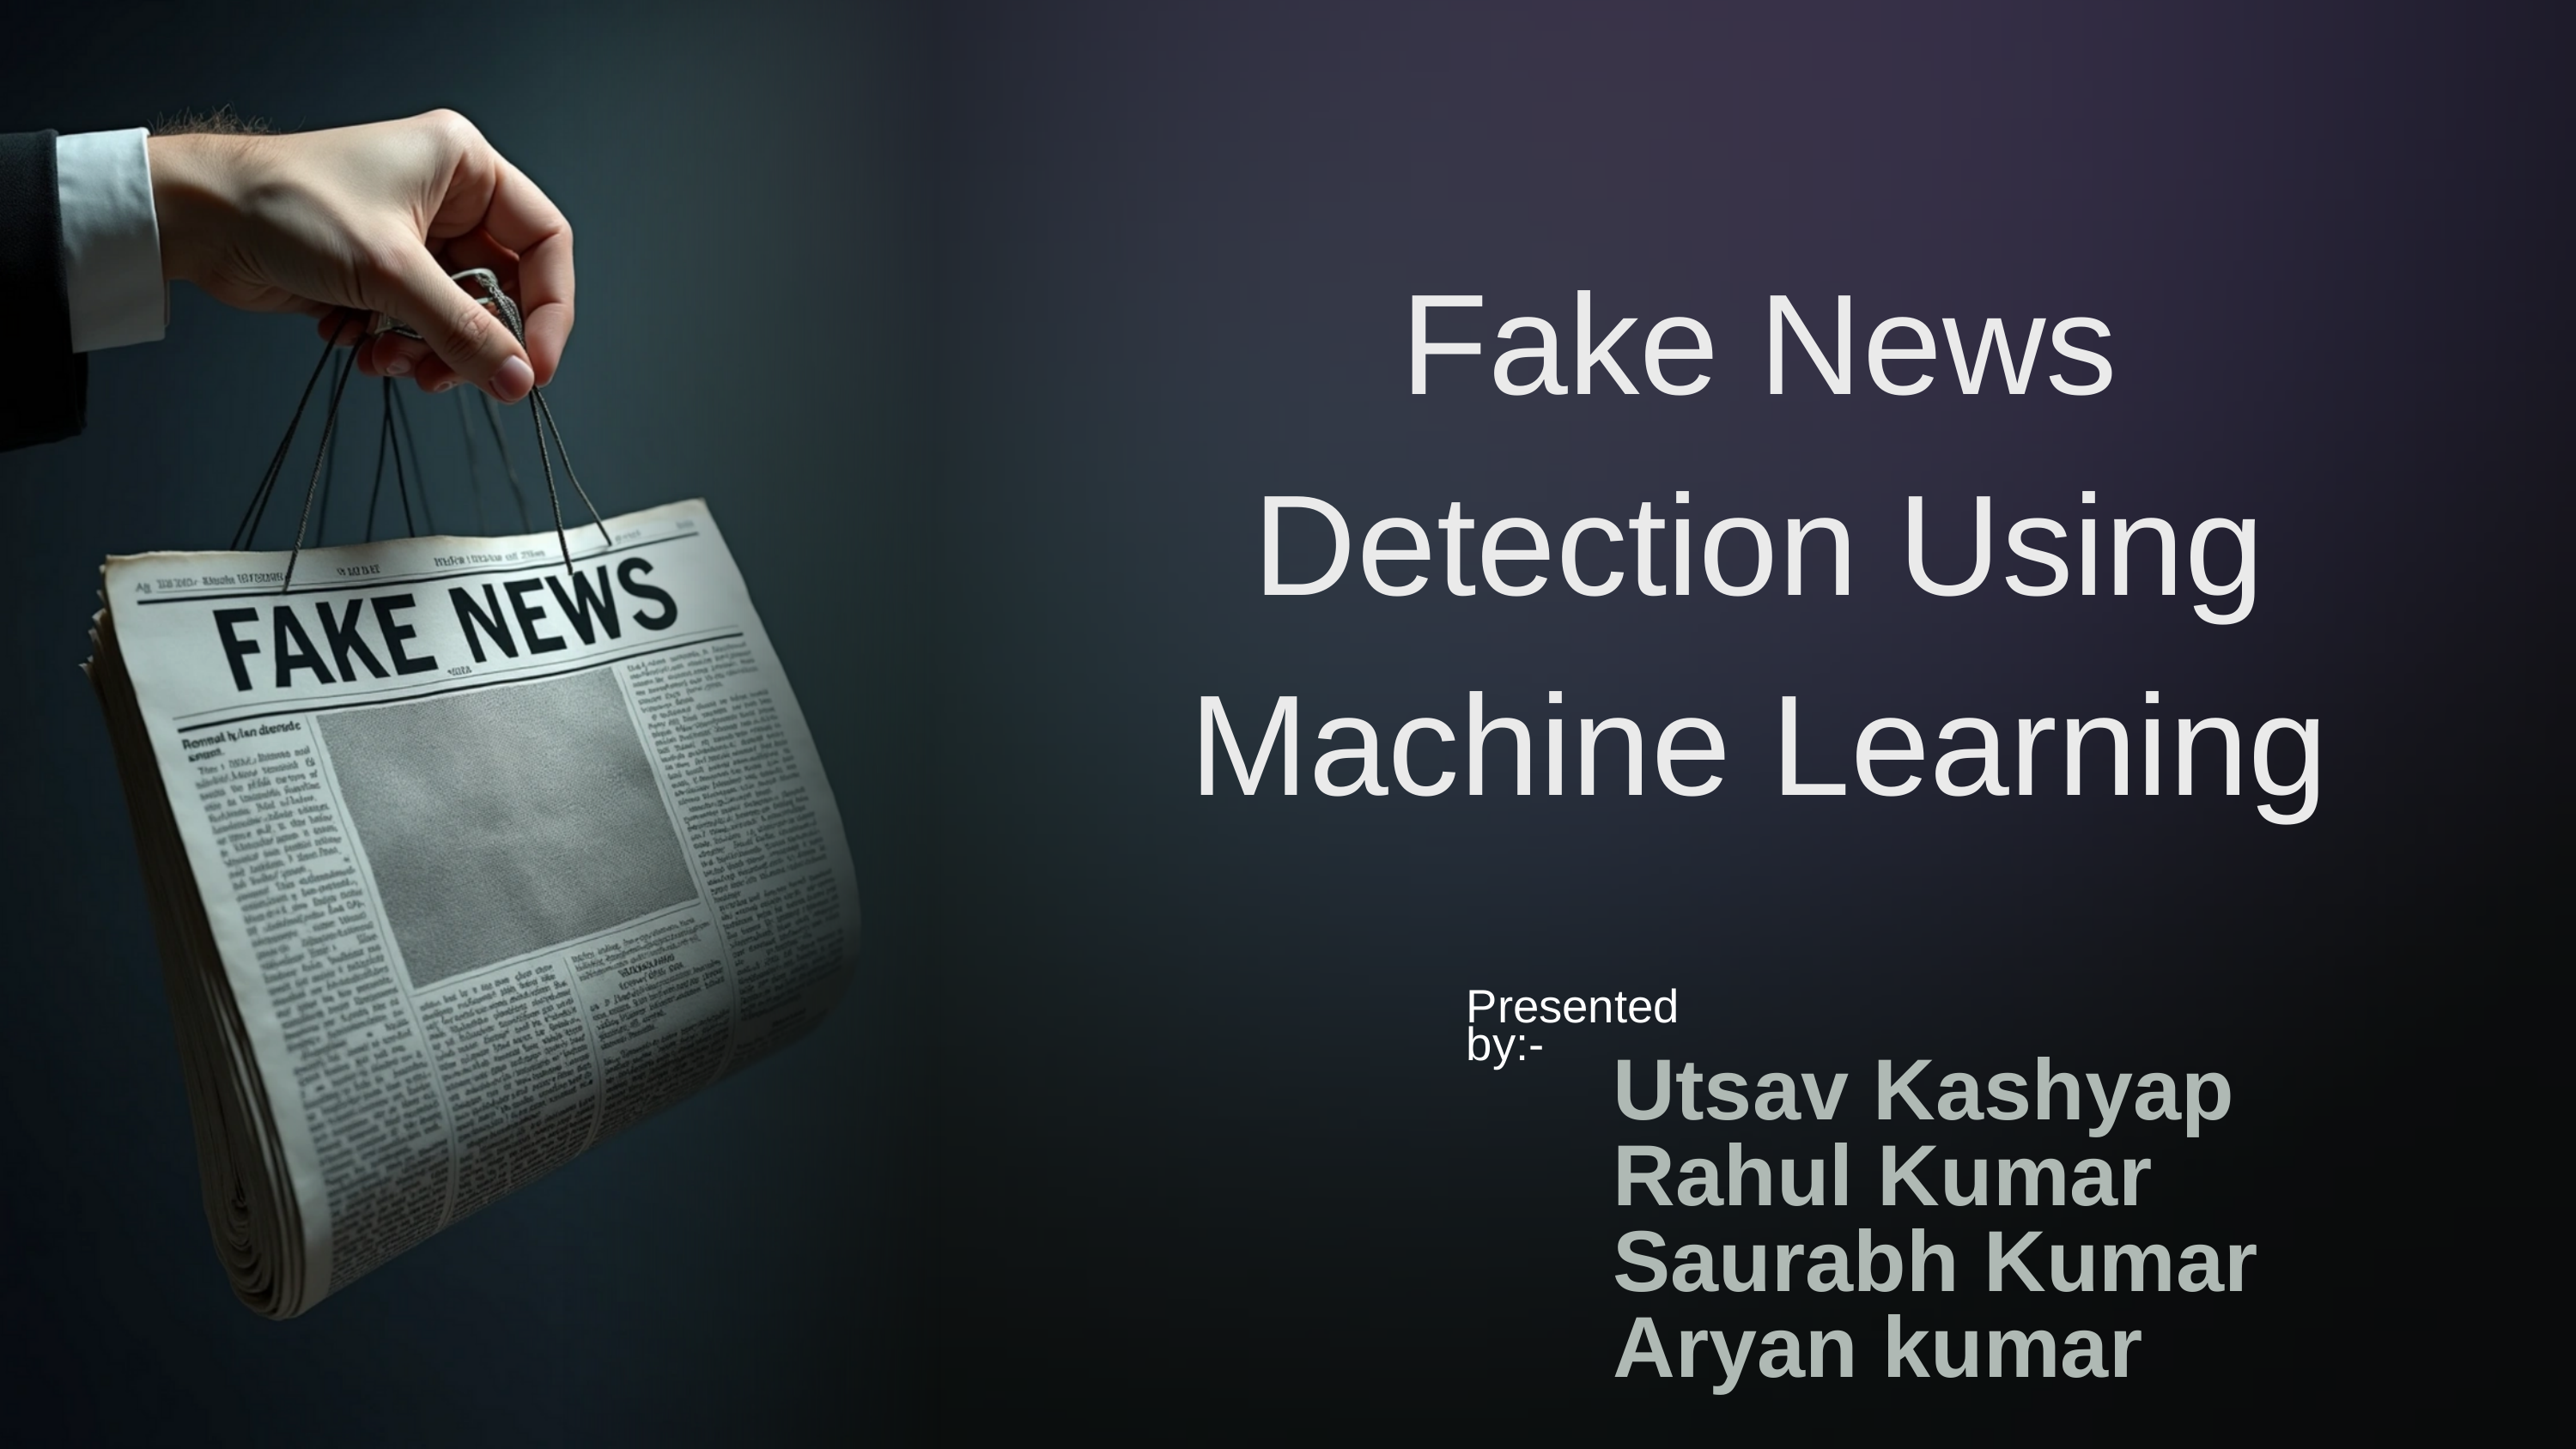

Fake News Detection Using Machine Learning
Presented by:-
Utsav Kashyap
Rahul Kumar
Saurabh Kumar
Aryan kumar